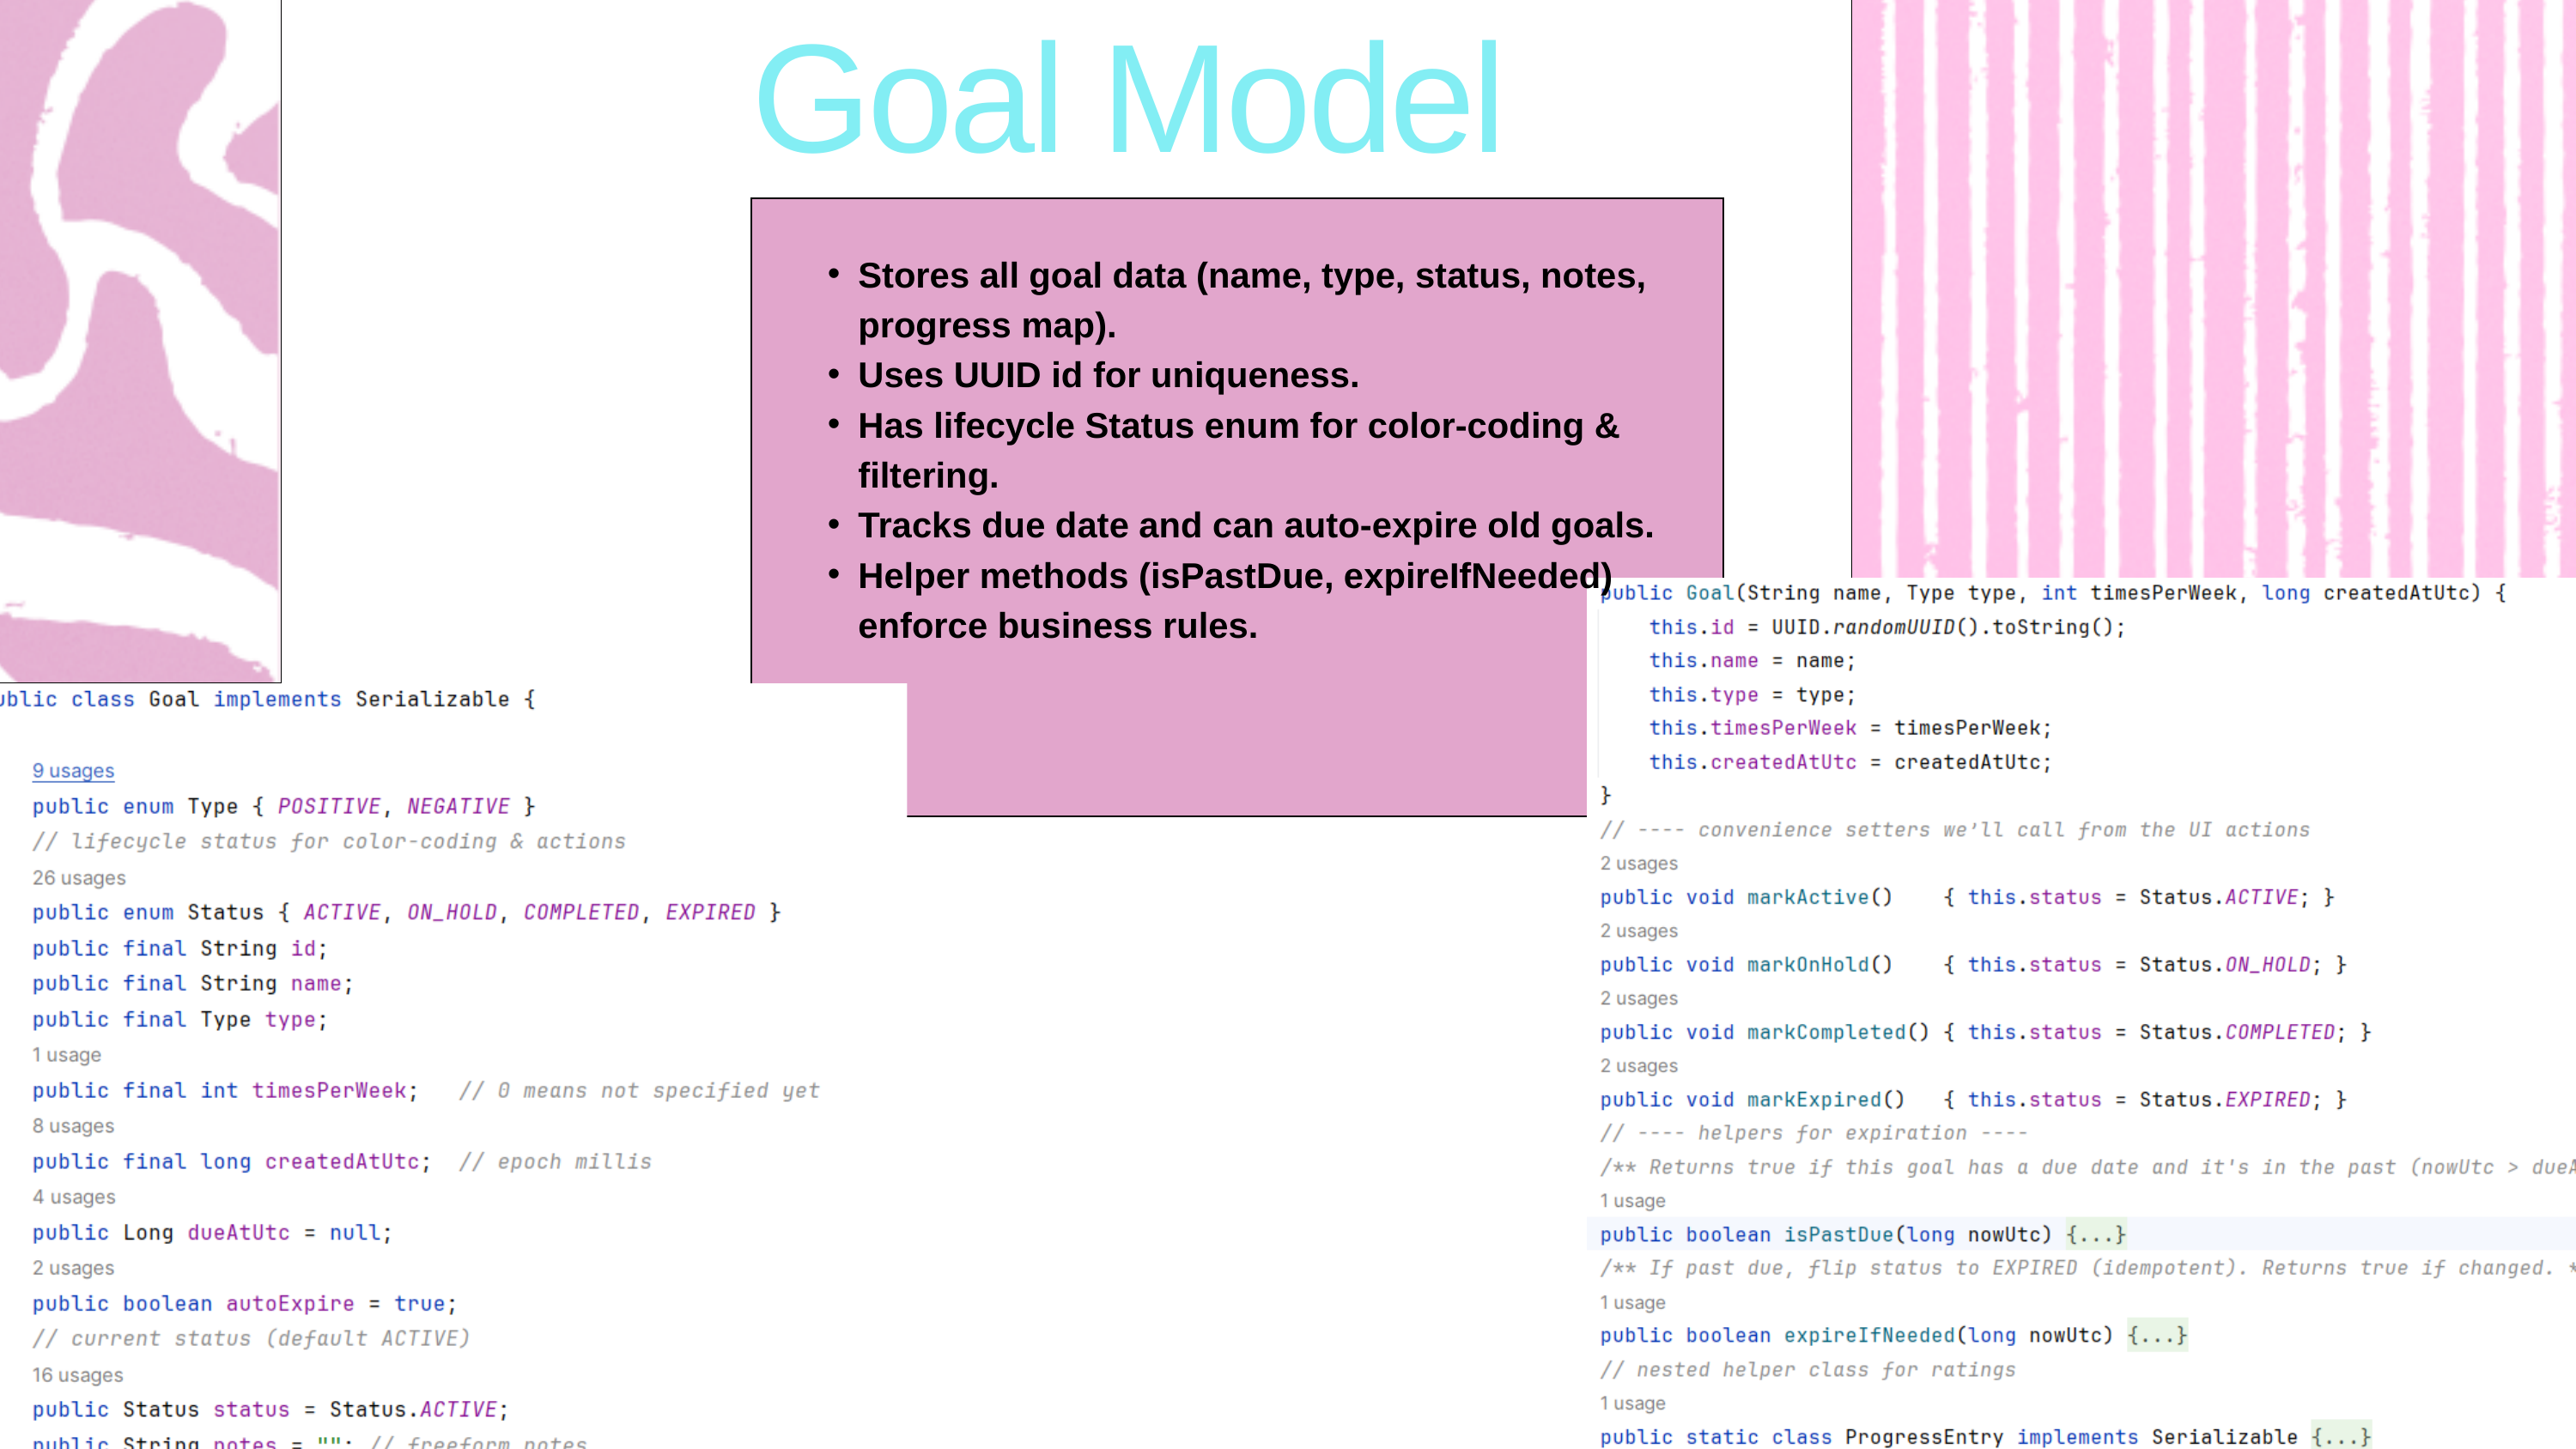

Goal Model

Stores all goal data (name, type, status, notes, progress map).
Uses UUID id for uniqueness.
Has lifecycle Status enum for color-coding & filtering.
Tracks due date and can auto-expire old goals.
Helper methods (isPastDue, expireIfNeeded) enforce business rules.